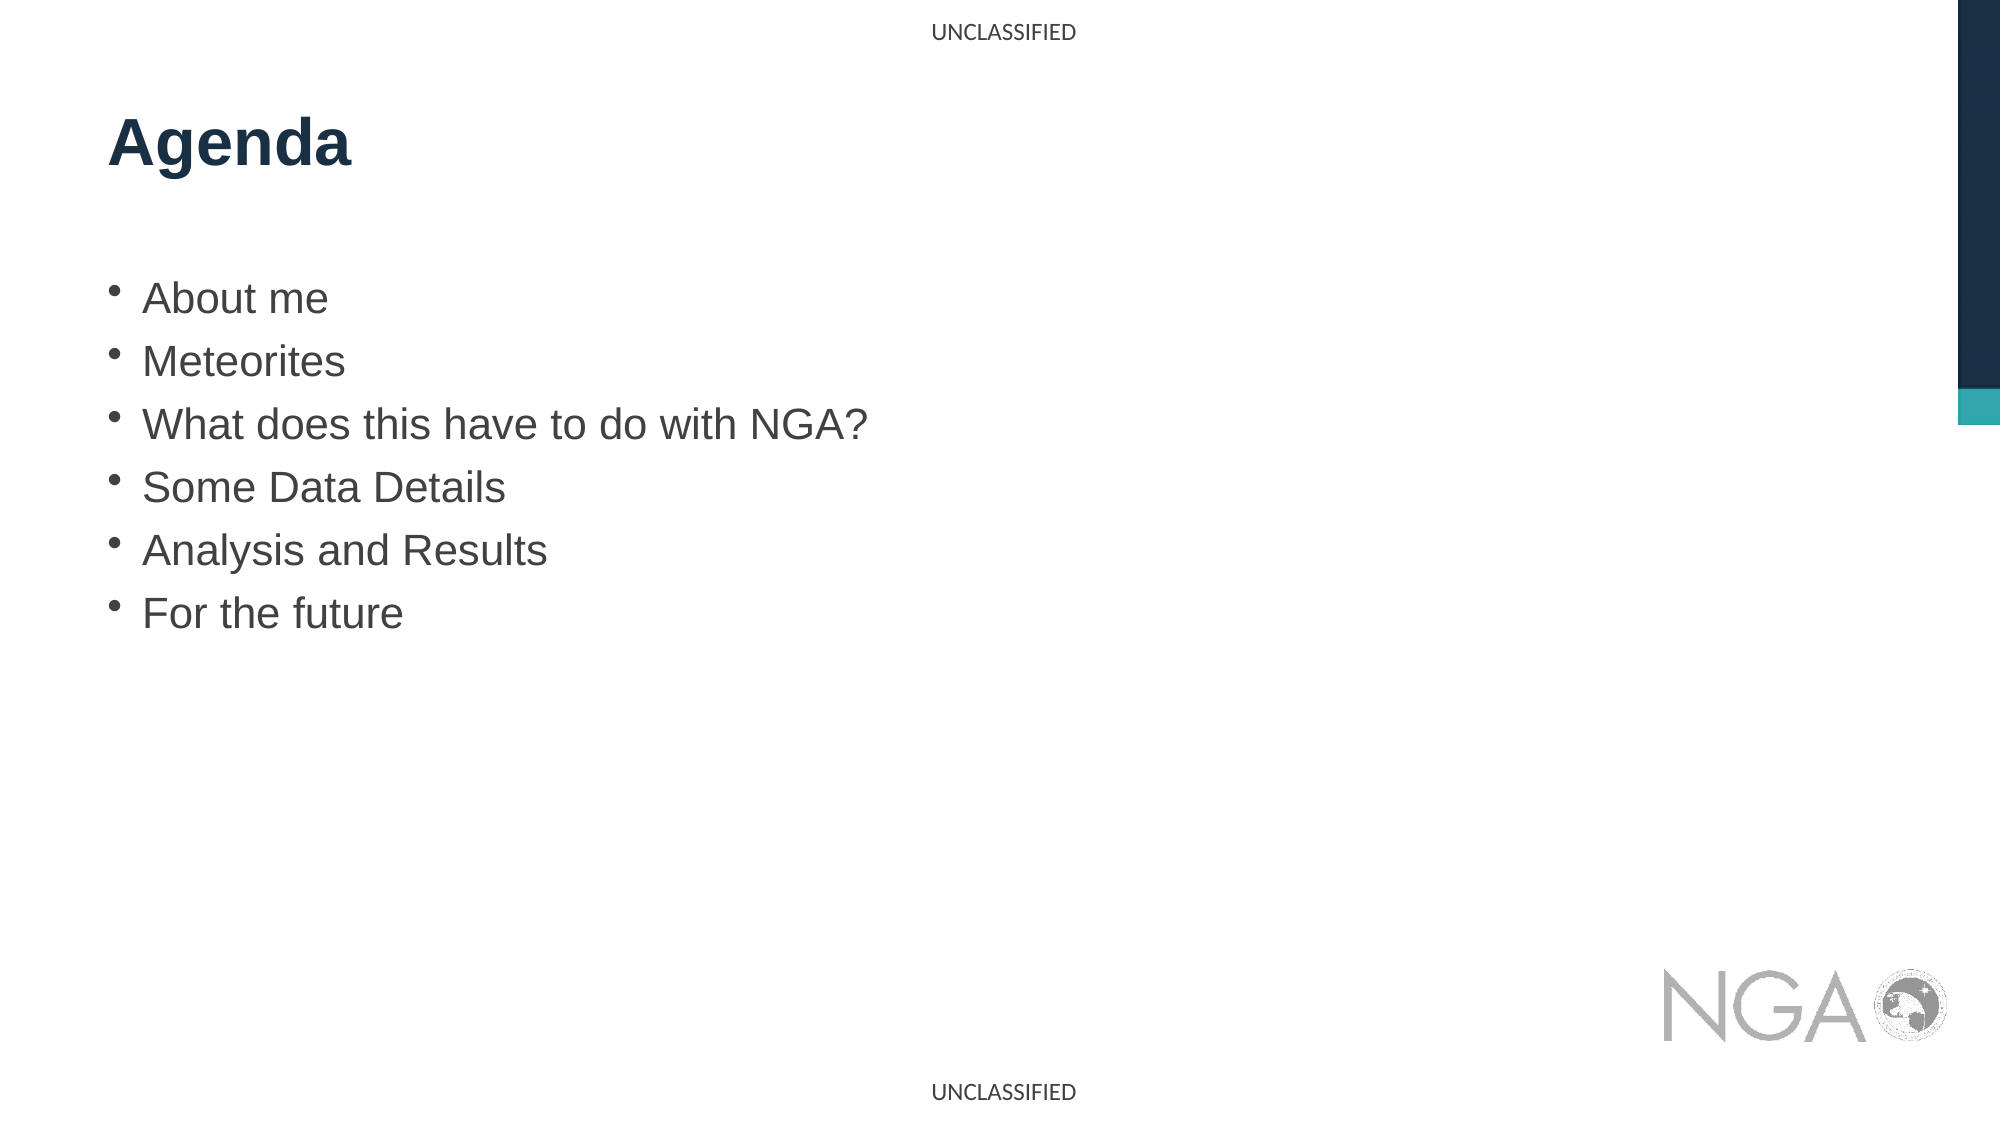

# Agenda
About me
Meteorites
What does this have to do with NGA?
Some Data Details
Analysis and Results
For the future
2